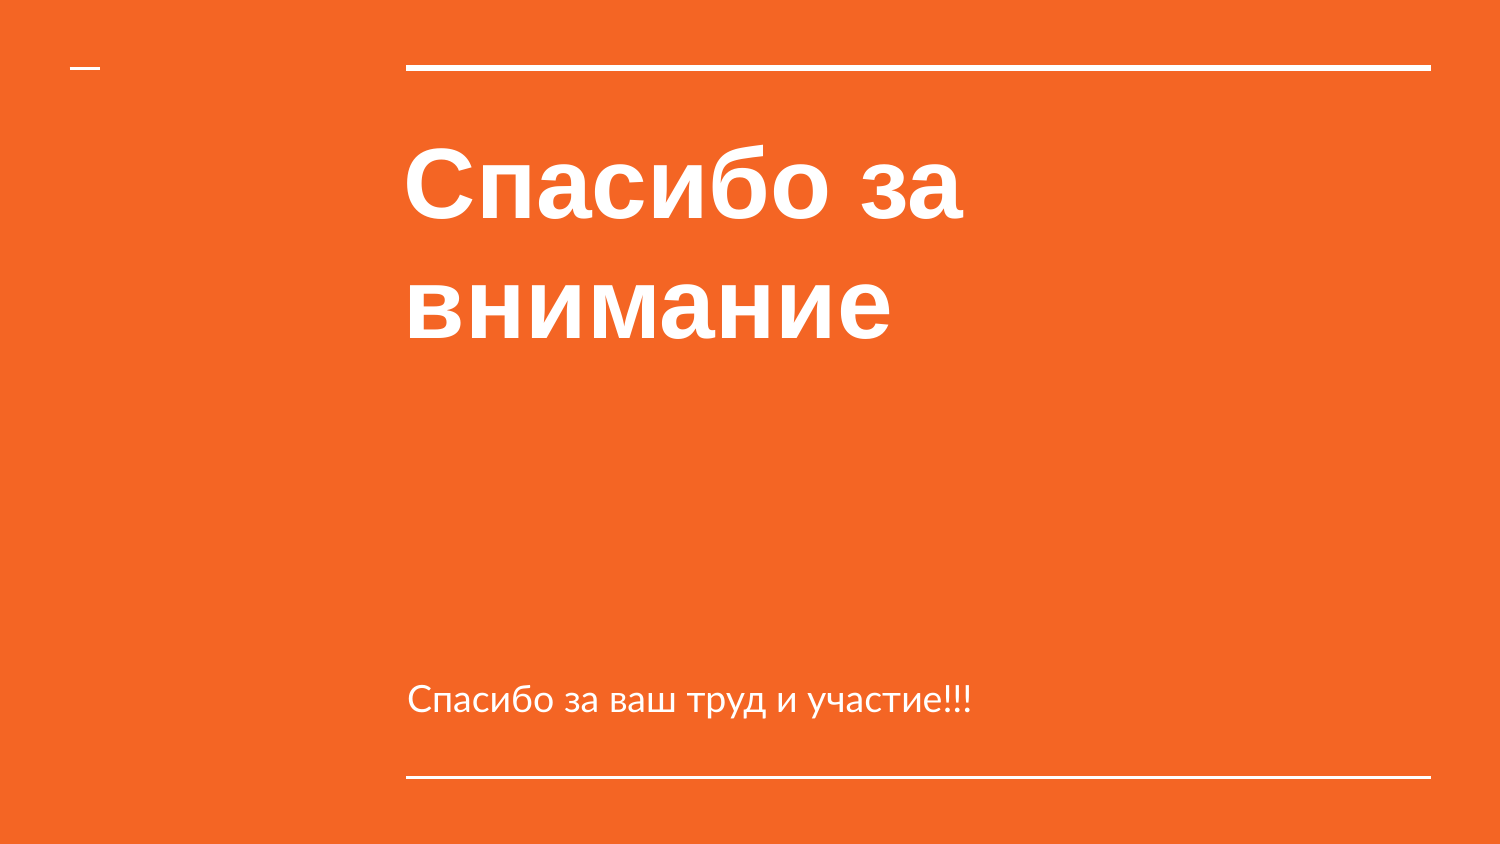

# Спасибо за внимание
Спасибо за ваш труд и участие!!!